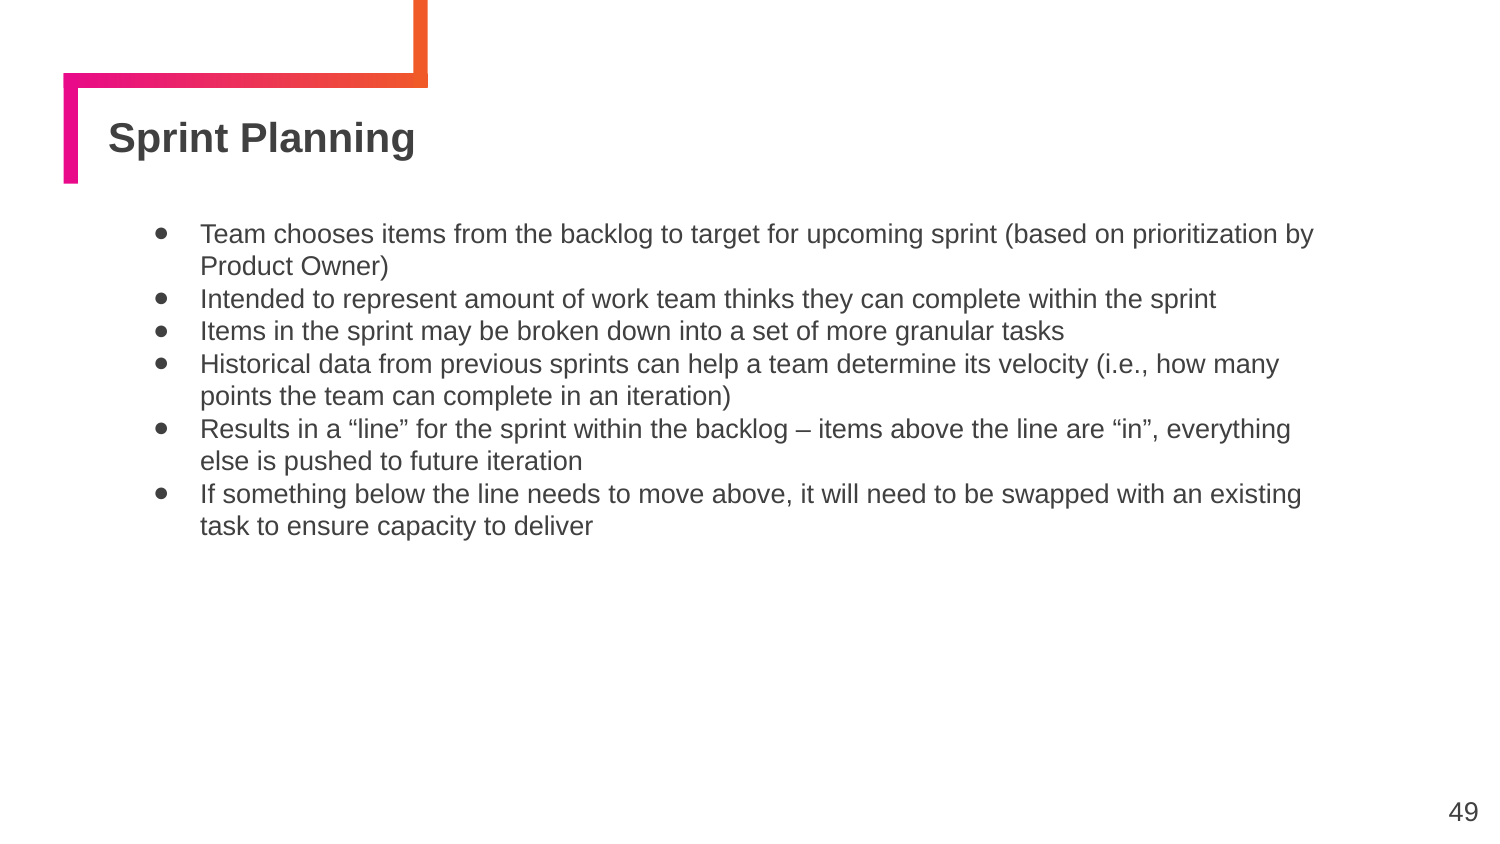

# Sprint Planning

Team chooses items from the backlog to target for upcoming sprint (based on prioritization by Product Owner)
Intended to represent amount of work team thinks they can complete within the sprint
Items in the sprint may be broken down into a set of more granular tasks
Historical data from previous sprints can help a team determine its velocity (i.e., how many points the team can complete in an iteration)
Results in a “line” for the sprint within the backlog – items above the line are “in”, everything else is pushed to future iteration
If something below the line needs to move above, it will need to be swapped with an existing task to ensure capacity to deliver

49